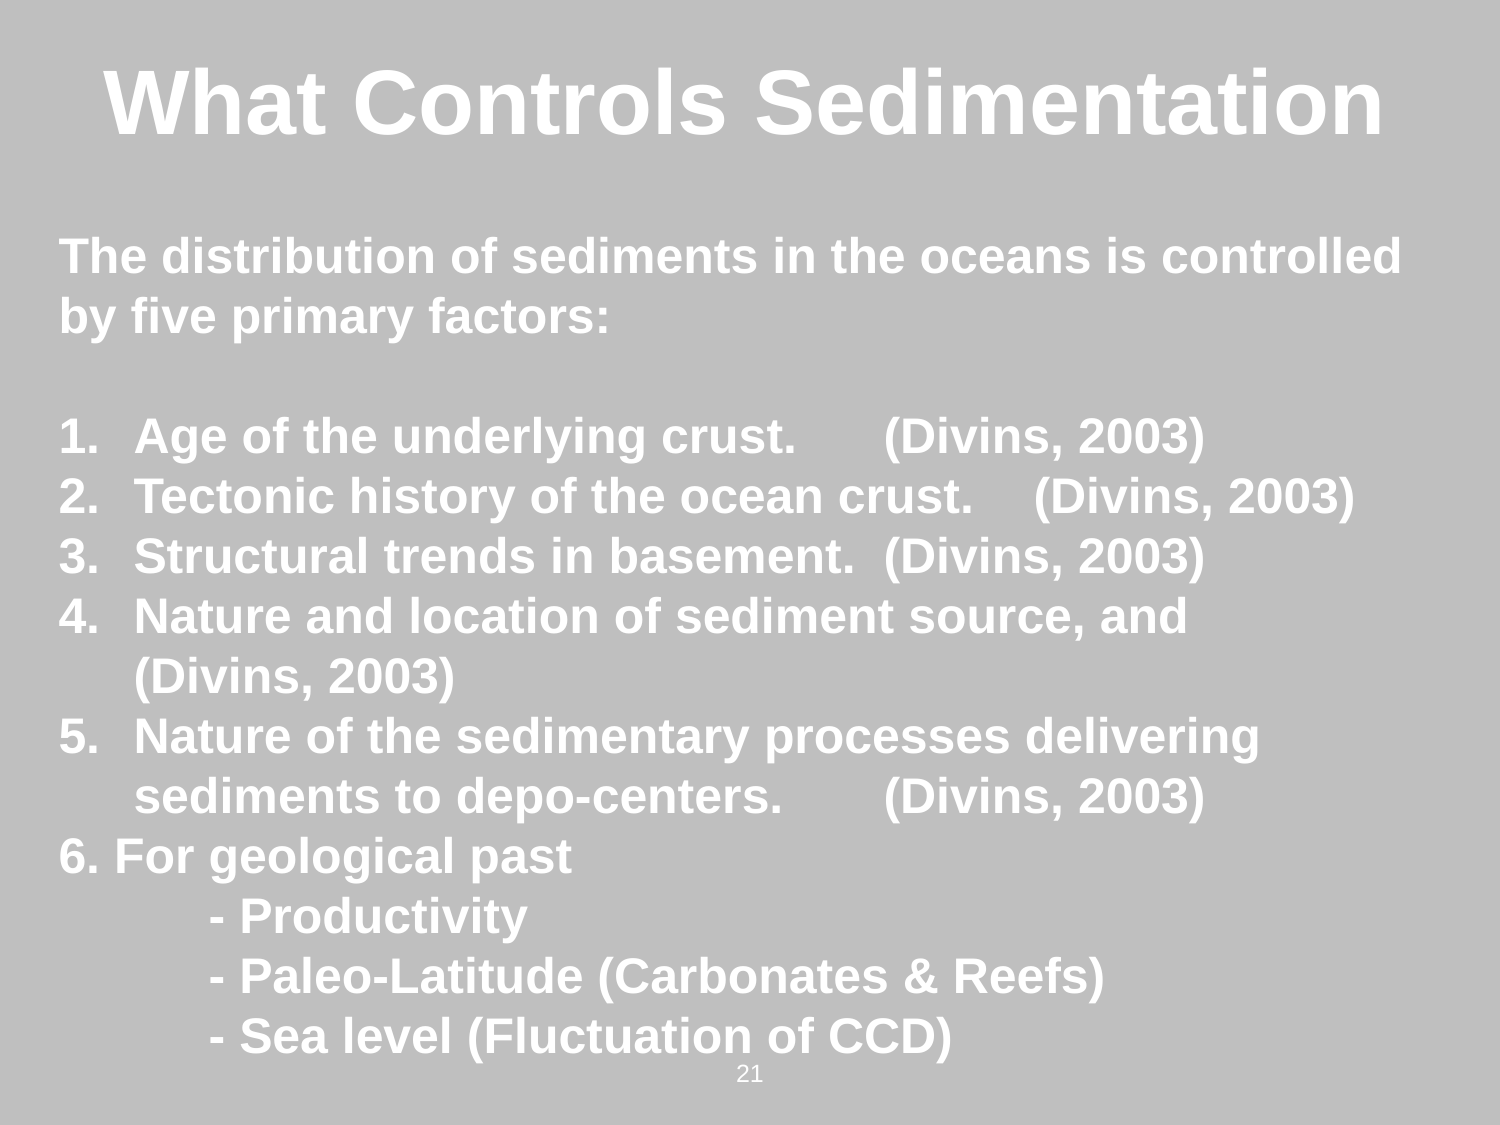

What Controls Sedimentation
The distribution of sediments in the oceans is controlled by five primary factors:

Age of the underlying crust.	(Divins, 2003)
Tectonic history of the ocean crust. 	(Divins, 2003)
Structural trends in basement. 	(Divins, 2003)
Nature and location of sediment source, and	(Divins, 2003)
Nature of the sedimentary processes delivering sediments to depo-centers. 	(Divins, 2003)
6. For geological past
	- Productivity
	- Paleo-Latitude (Carbonates & Reefs)
	- Sea level (Fluctuation of CCD)
21